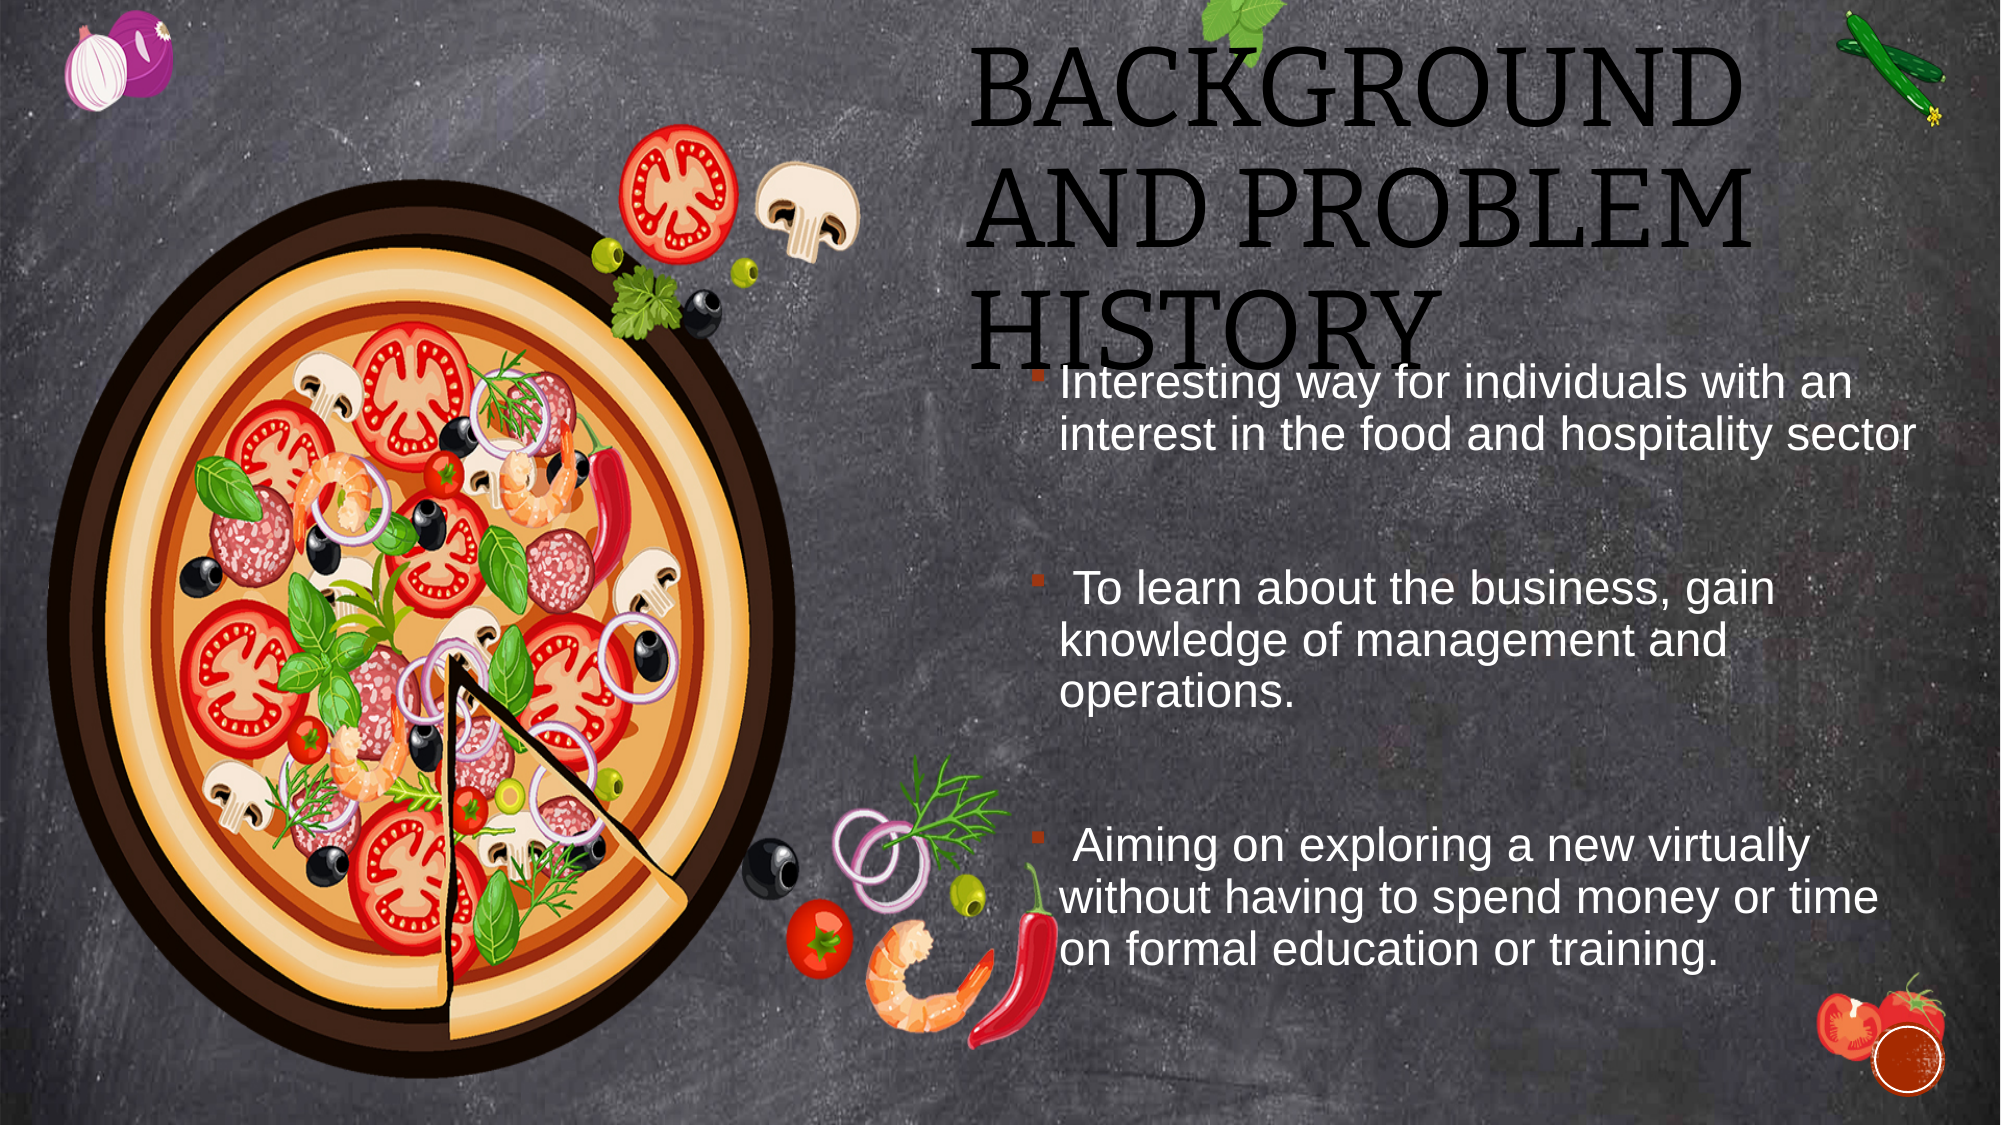

# Background and Problem History
Interesting way for individuals with an interest in the food and hospitality sector

 To learn about the business, gain knowledge of management and operations.

 Aiming on exploring a new virtually without having to spend money or time on formal education or training.